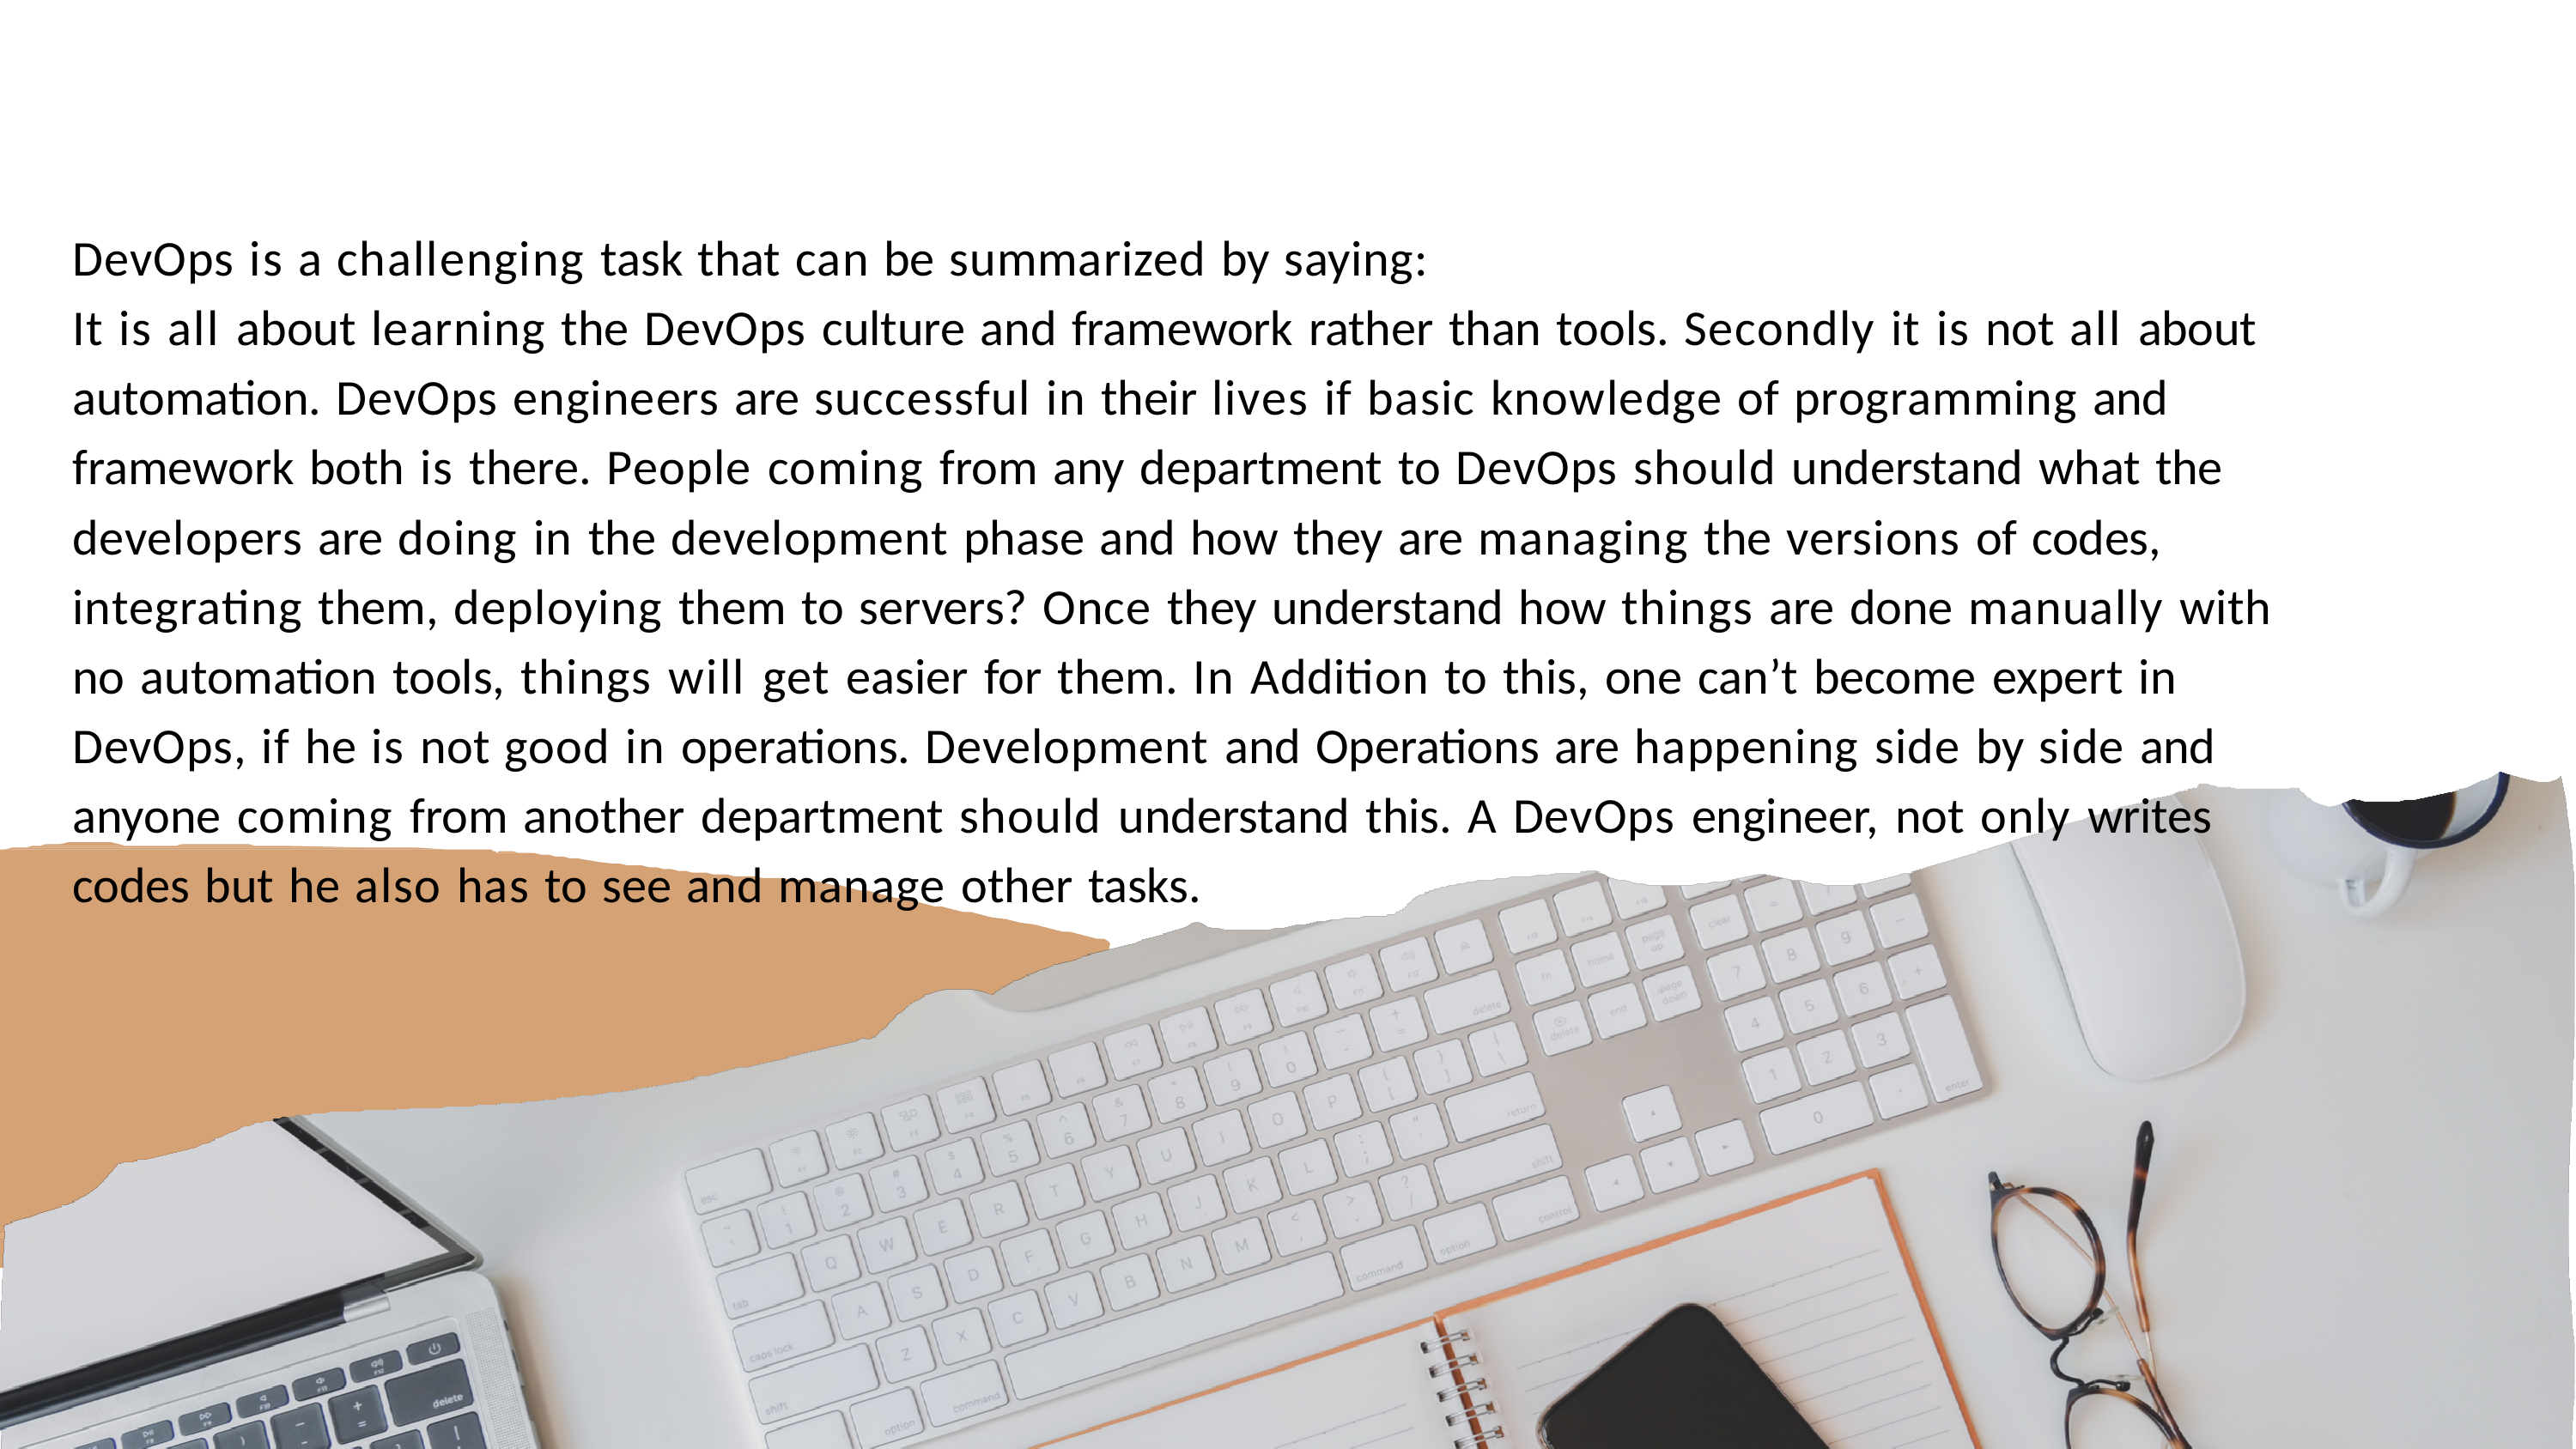

DevOps is a challenging task that can be summarized by saying:
It is all about learning the DevOps culture and framework rather than tools. Secondly it is not all about automation. DevOps engineers are successful in their lives if basic knowledge of programming and framework both is there. People coming from any department to DevOps should understand what the developers are doing in the development phase and how they are managing the versions of codes, integrating them, deploying them to servers? Once they understand how things are done manually with no automation tools, things will get easier for them. In Addition to this, one can’t become expert in DevOps, if he is not good in operations. Development and Operations are happening side by side and anyone coming from another department should understand this. A DevOps engineer, not only writes codes but he also has to see and manage other tasks.